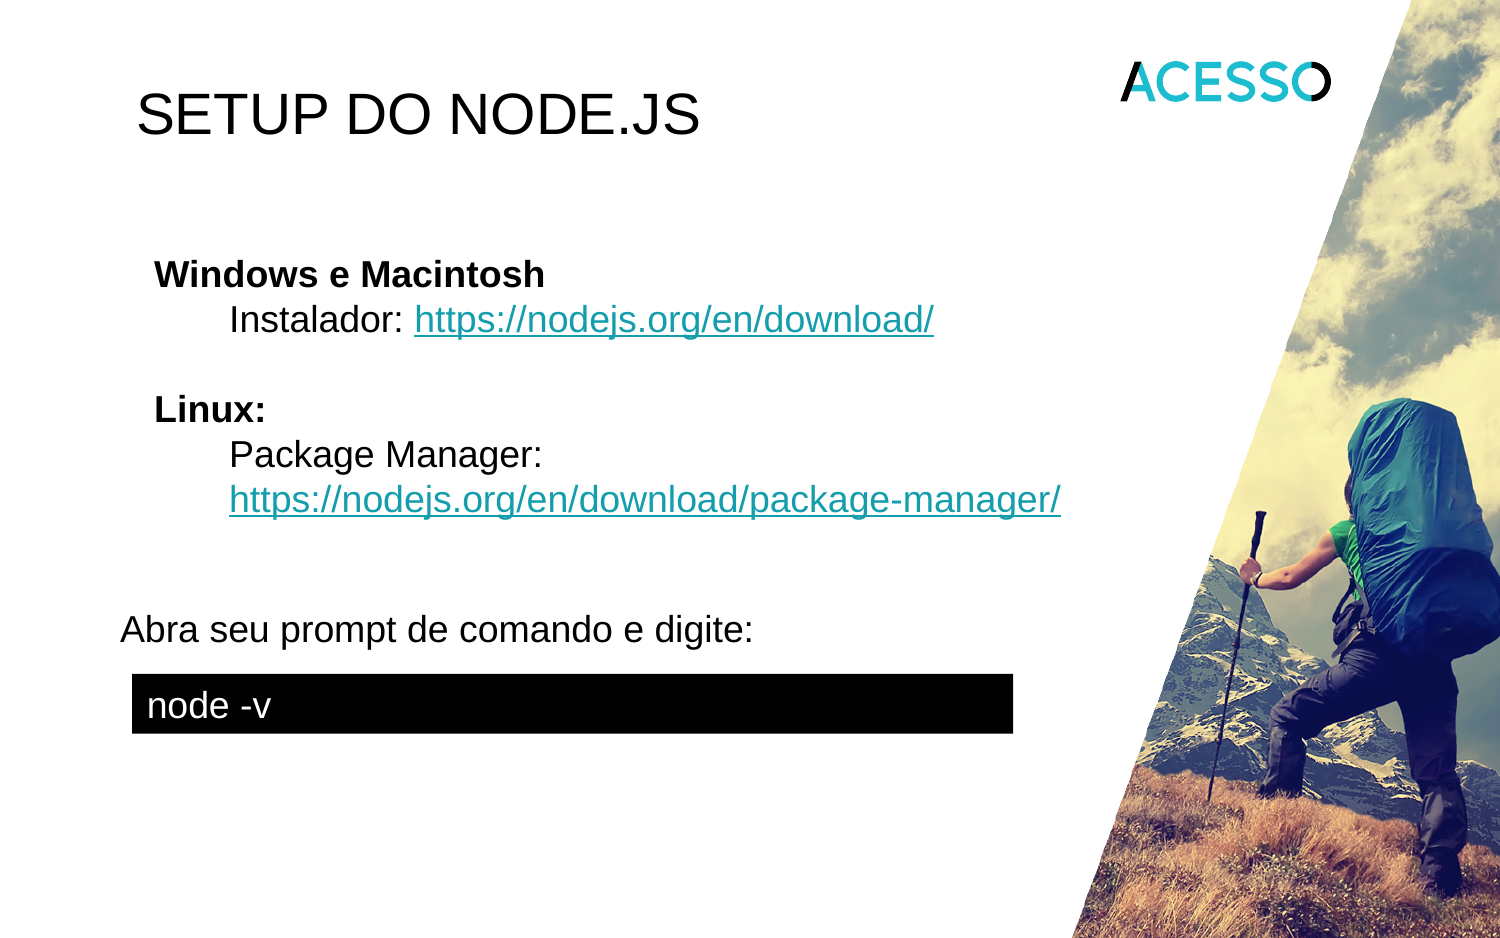

Setup do Node.js
Windows e Macintosh
Instalador: https://nodejs.org/en/download/

Linux:
Package Manager:
https://nodejs.org/en/download/package-manager/
Abra seu prompt de comando e digite:
node -v